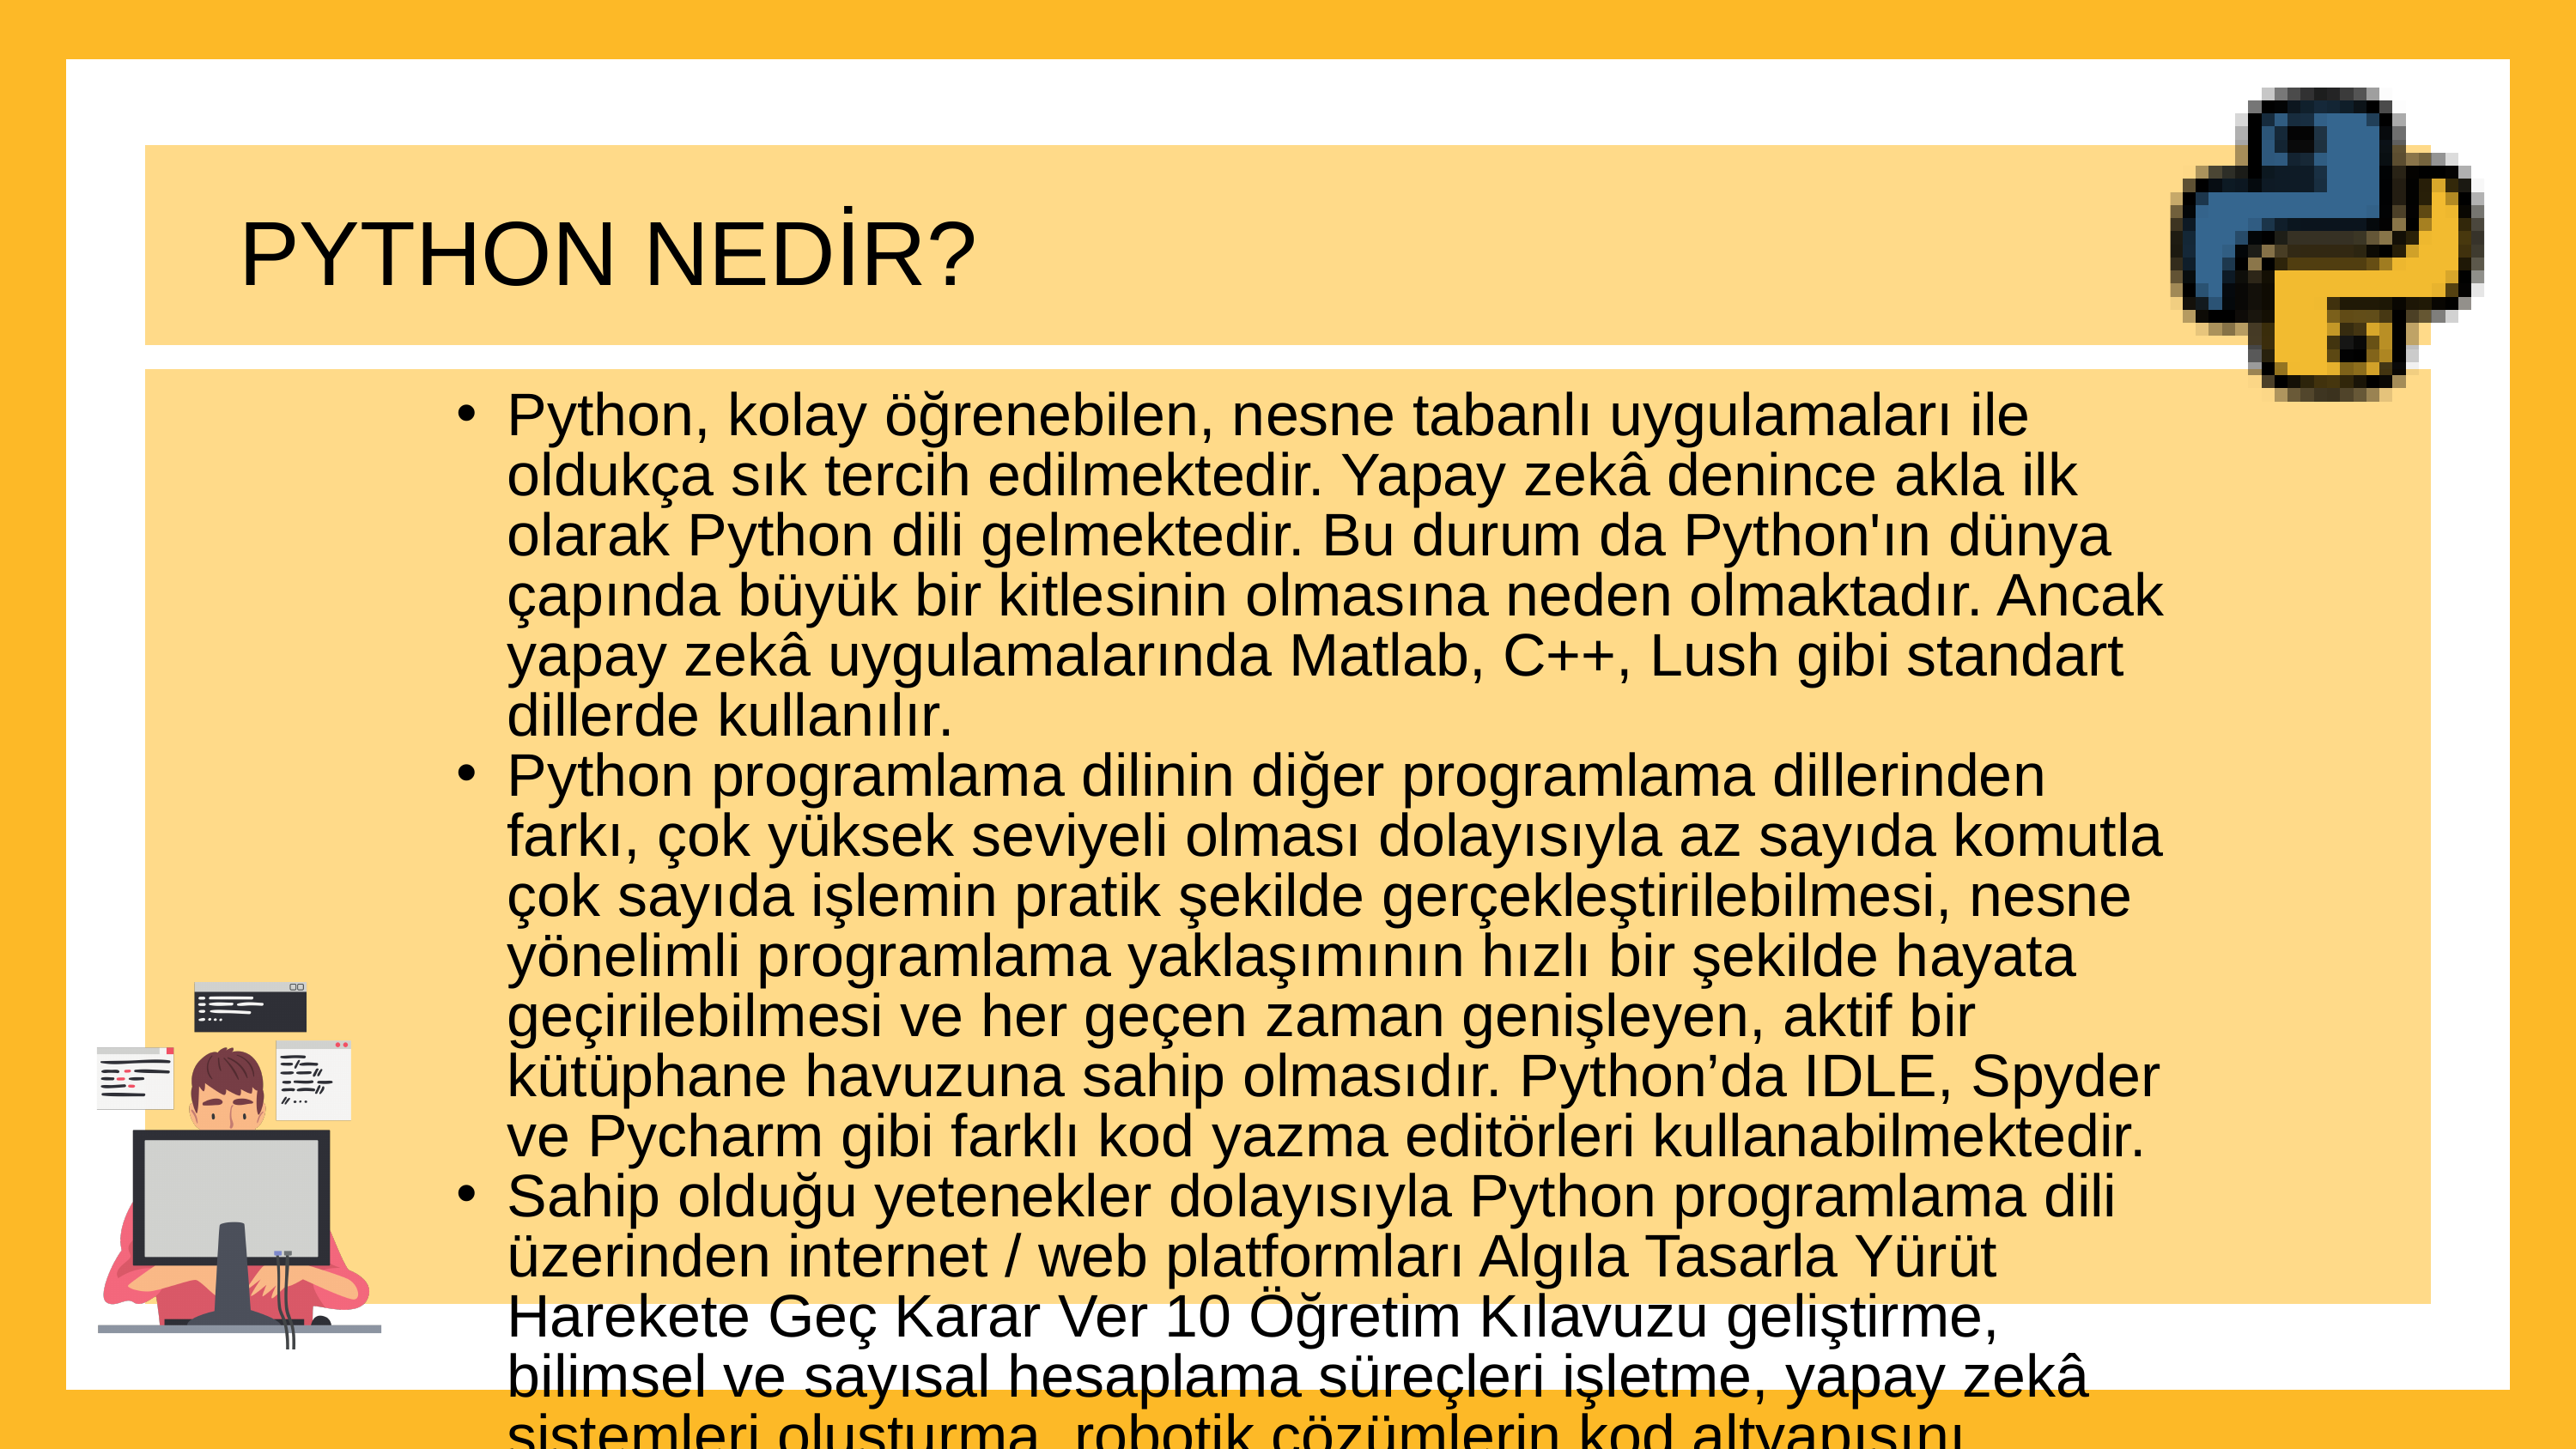

PYTHON NEDİR?

Python, kolay öğrenebilen, nesne tabanlı uygulamaları ile oldukça sık tercih edilmektedir. Yapay zekâ denince akla ilk olarak Python dili gelmektedir. Bu durum da Python'ın dünya çapında büyük bir kitlesinin olmasına neden olmaktadır. Ancak yapay zekâ uygulamalarında Matlab, C++, Lush gibi standart dillerde kullanılır.
Python programlama dilinin diğer programlama dillerinden farkı, çok yüksek seviyeli olması dolayısıyla az sayıda komutla çok sayıda işlemin pratik şekilde gerçekleştirilebilmesi, nesne yönelimli programlama yaklaşımının hızlı bir şekilde hayata geçirilebilmesi ve her geçen zaman genişleyen, aktif bir kütüphane havuzuna sahip olmasıdır. Python’da IDLE, Spyder ve Pycharm gibi farklı kod yazma editörleri kullanabilmektedir.
Sahip olduğu yetenekler dolayısıyla Python programlama dili üzerinden internet / web platformları Algıla Tasarla Yürüt Harekete Geç Karar Ver 10 Öğretim Kılavuzu geliştirme, bilimsel ve sayısal hesaplama süreçleri işletme, yapay zekâ sistemleri oluşturma, robotik çözümlerin kod altyapısını destekleme gibi birçok farklı alanda uygulamalar gerçekleştirilmektedir.